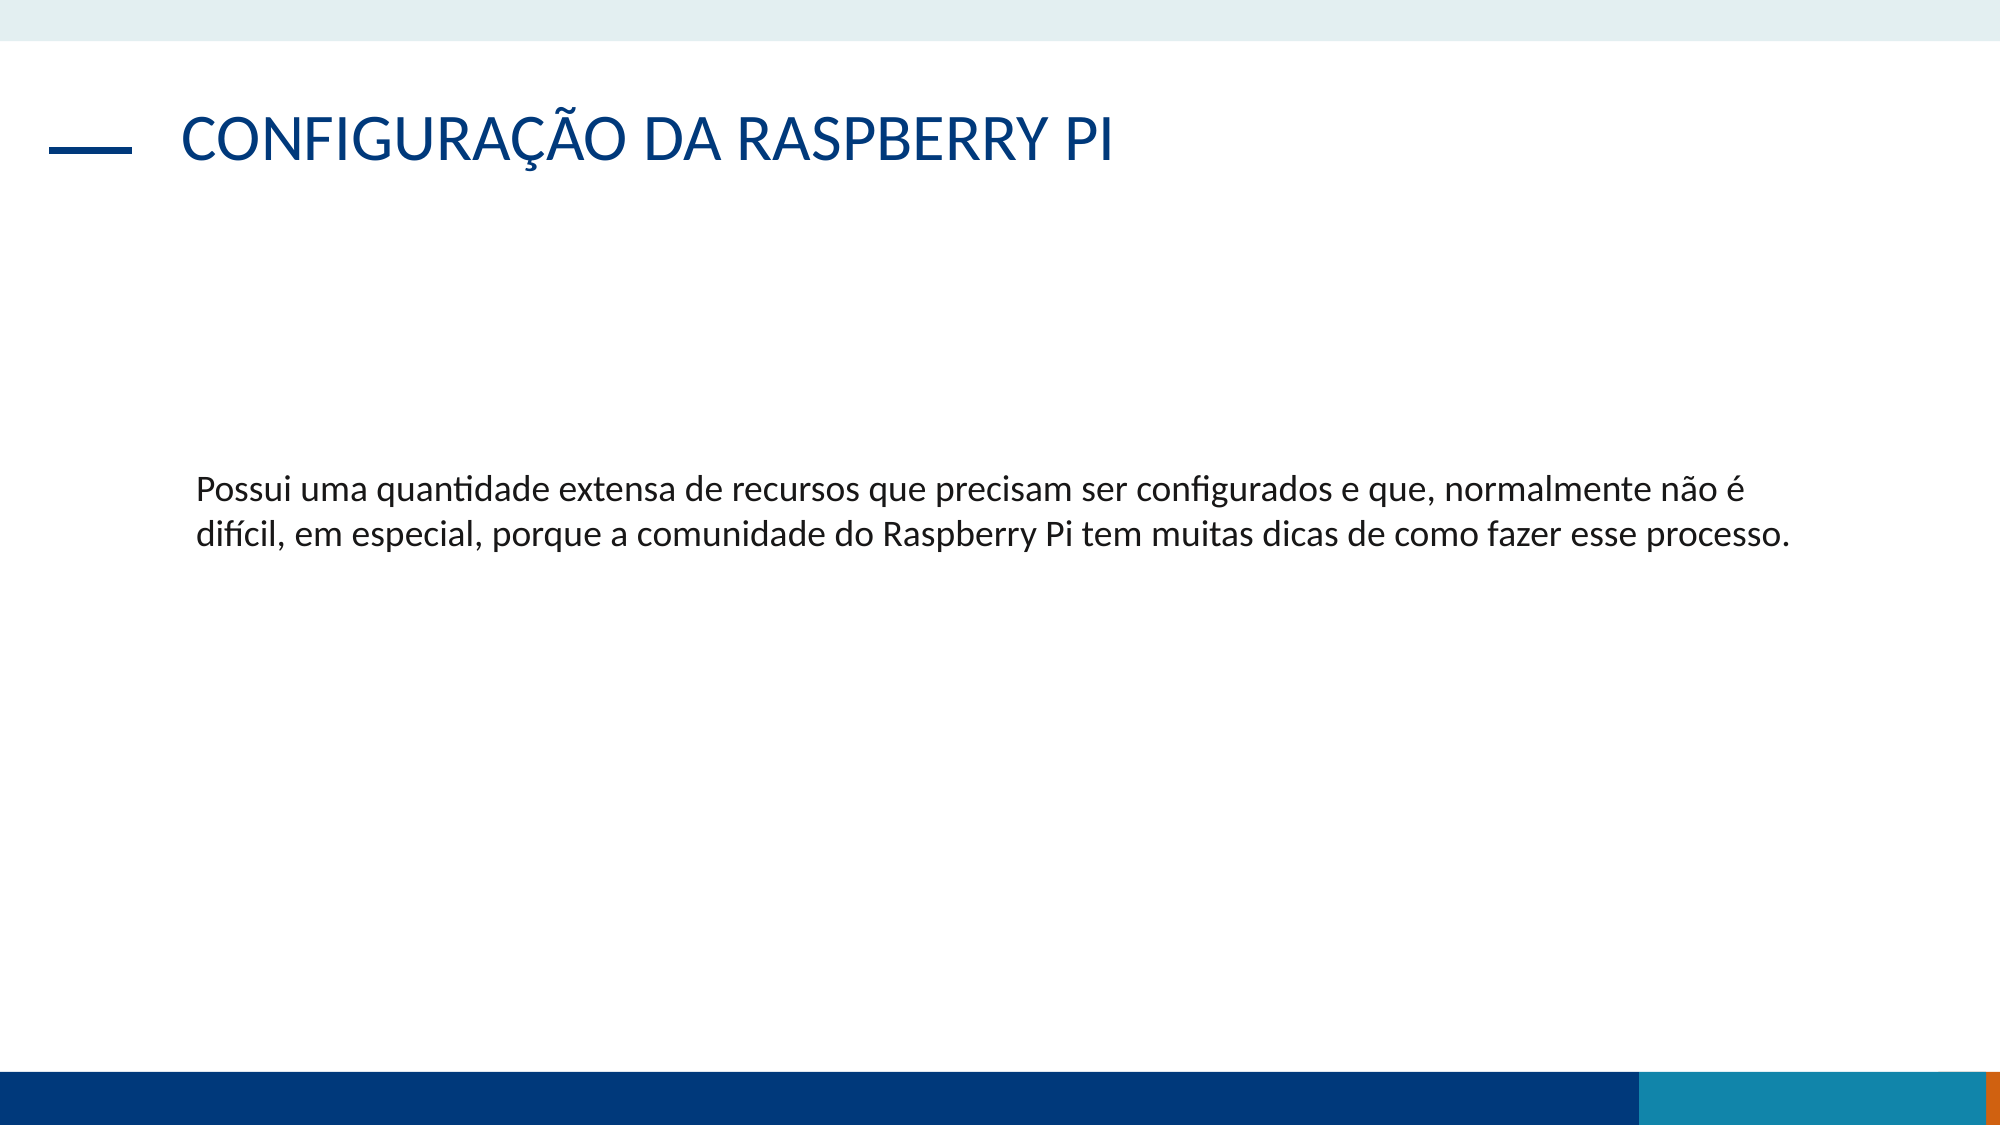

CONFIGURAÇÃO DA RASPBERRY PI
Possui uma quantidade extensa de recursos que precisam ser configurados e que, normalmente não é difícil, em especial, porque a comunidade do Raspberry Pi tem muitas dicas de como fazer esse processo.